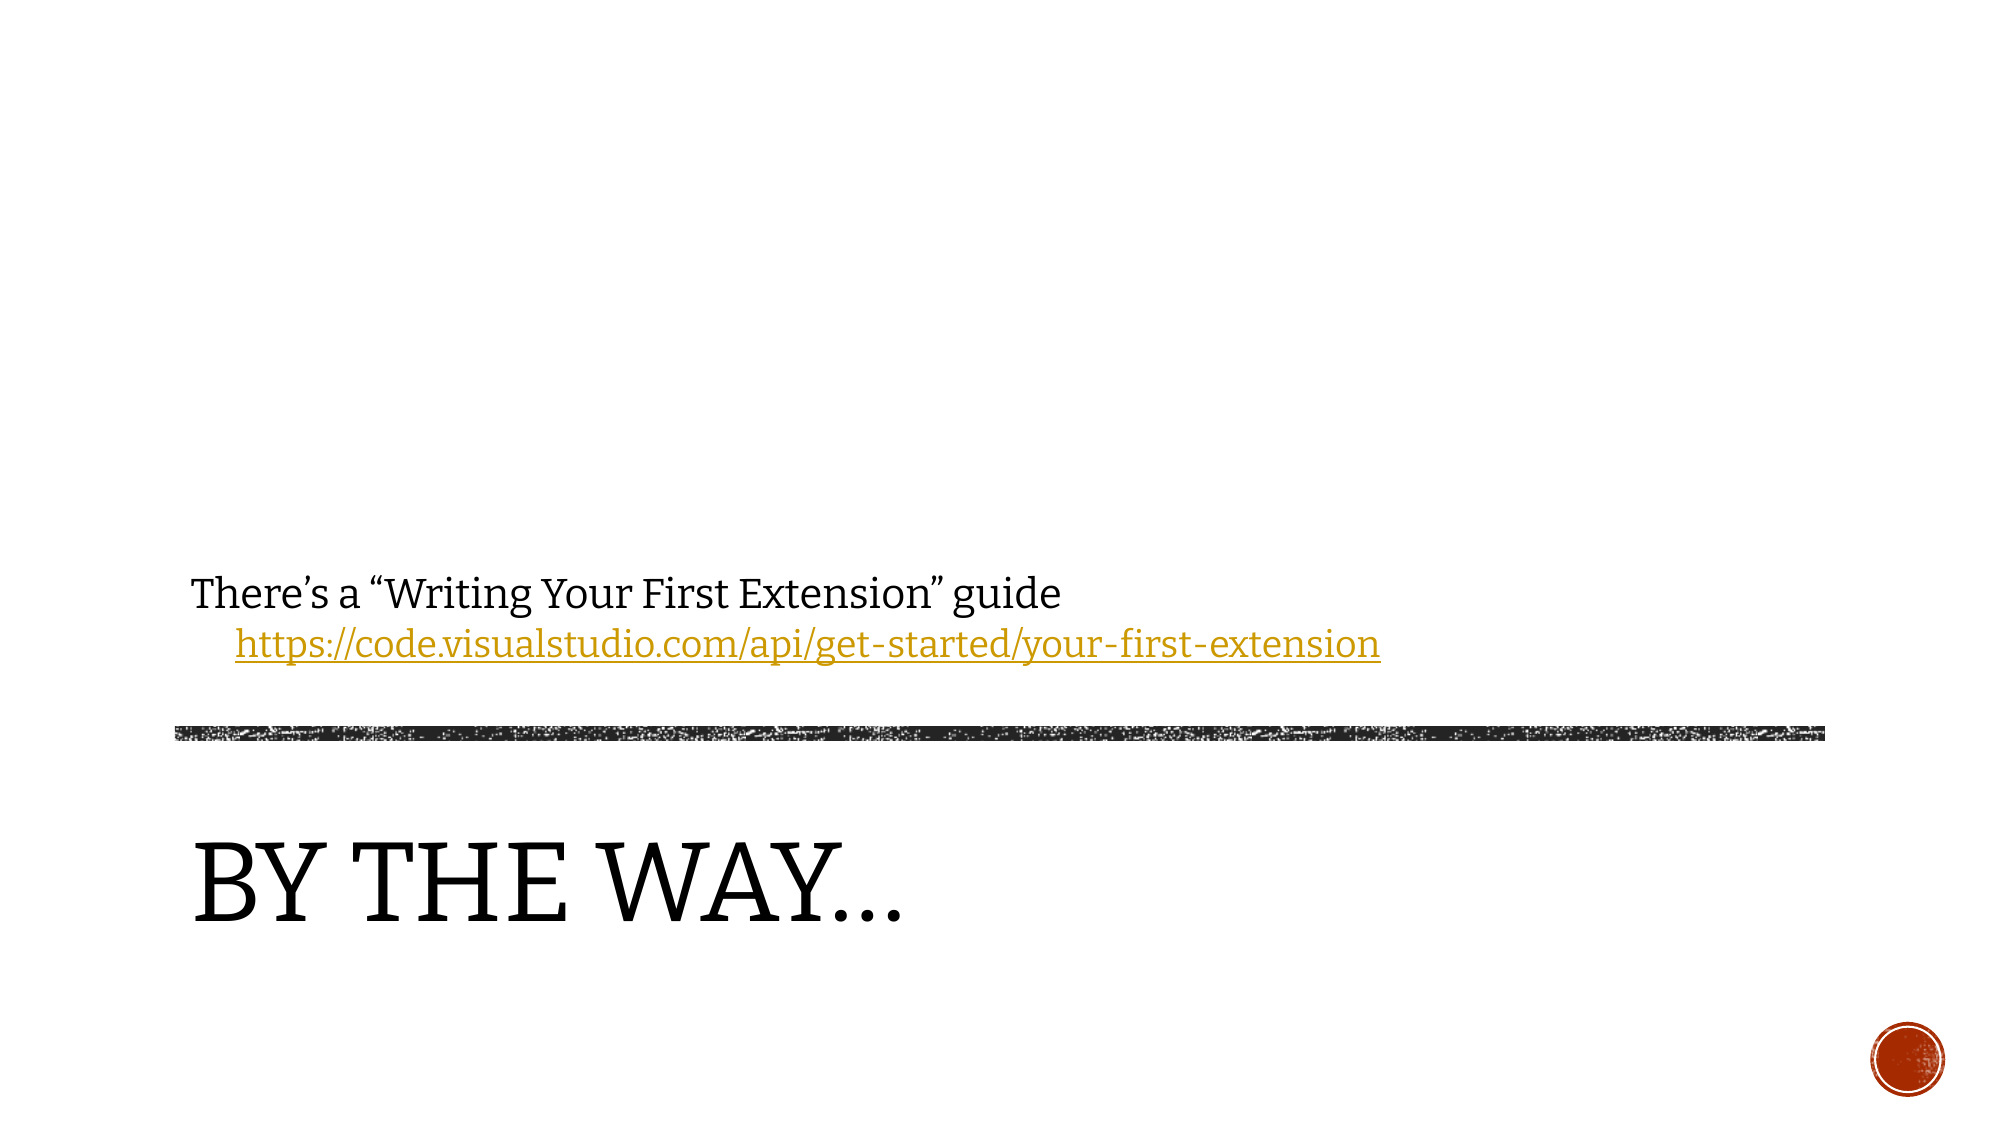

There’s a “Writing Your First Extension” guide
https://code.visualstudio.com/api/get-started/your-first-extension

# By the way…